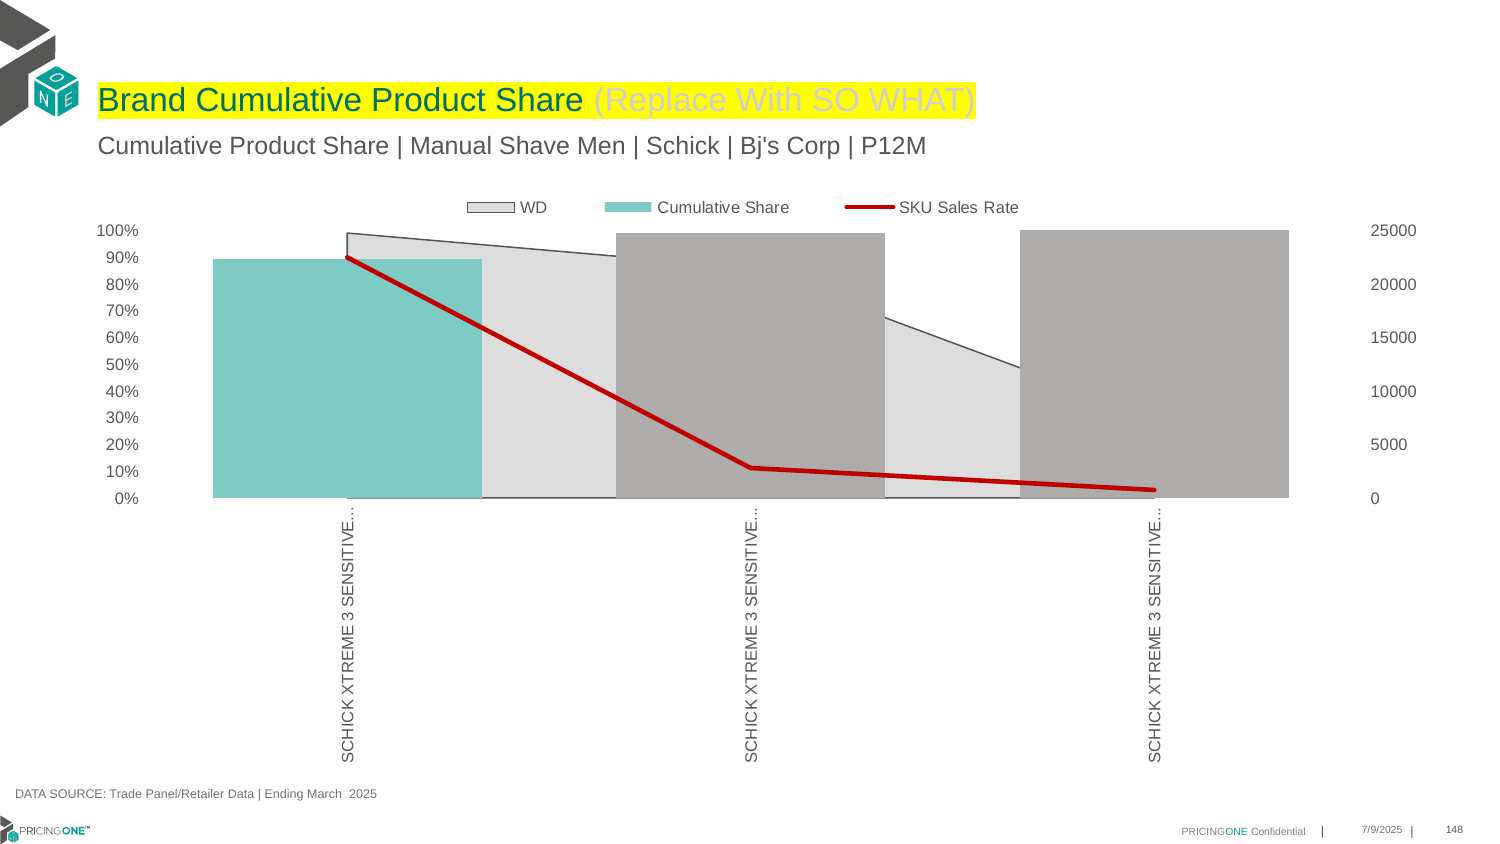

# Brand Cumulative Product Share (Replace With SO WHAT)
Cumulative Product Share | Manual Shave Men | Schick | Bj's Corp | P12M

### Chart

| Category | WD | Cumulative Share | SKU Sales Rate |
|---|---|---|---|
| SCHICK XTREME 3 SENSITIVE BLACK GREEN 3 BLADE DISPOSABLE SENSITIVE 20CT | 0.99 | 0.8944595198242473 | 22471.090909090908 |
| SCHICK XTREME 3 SENSITIVE BLACK 3 BLADE DISPOSABLE SENSITIVE 20CT | 0.86 | 0.9910877231637578 | 2794.5 |
| SCHICK XTREME 3 SENSITIVE 3 BLADE DISPOSABLE SENSITIVE 25CT | 0.3 | 1.0 | 738.8666666666667 |
DATA SOURCE: Trade Panel/Retailer Data | Ending March  2025

7/9/2025
148